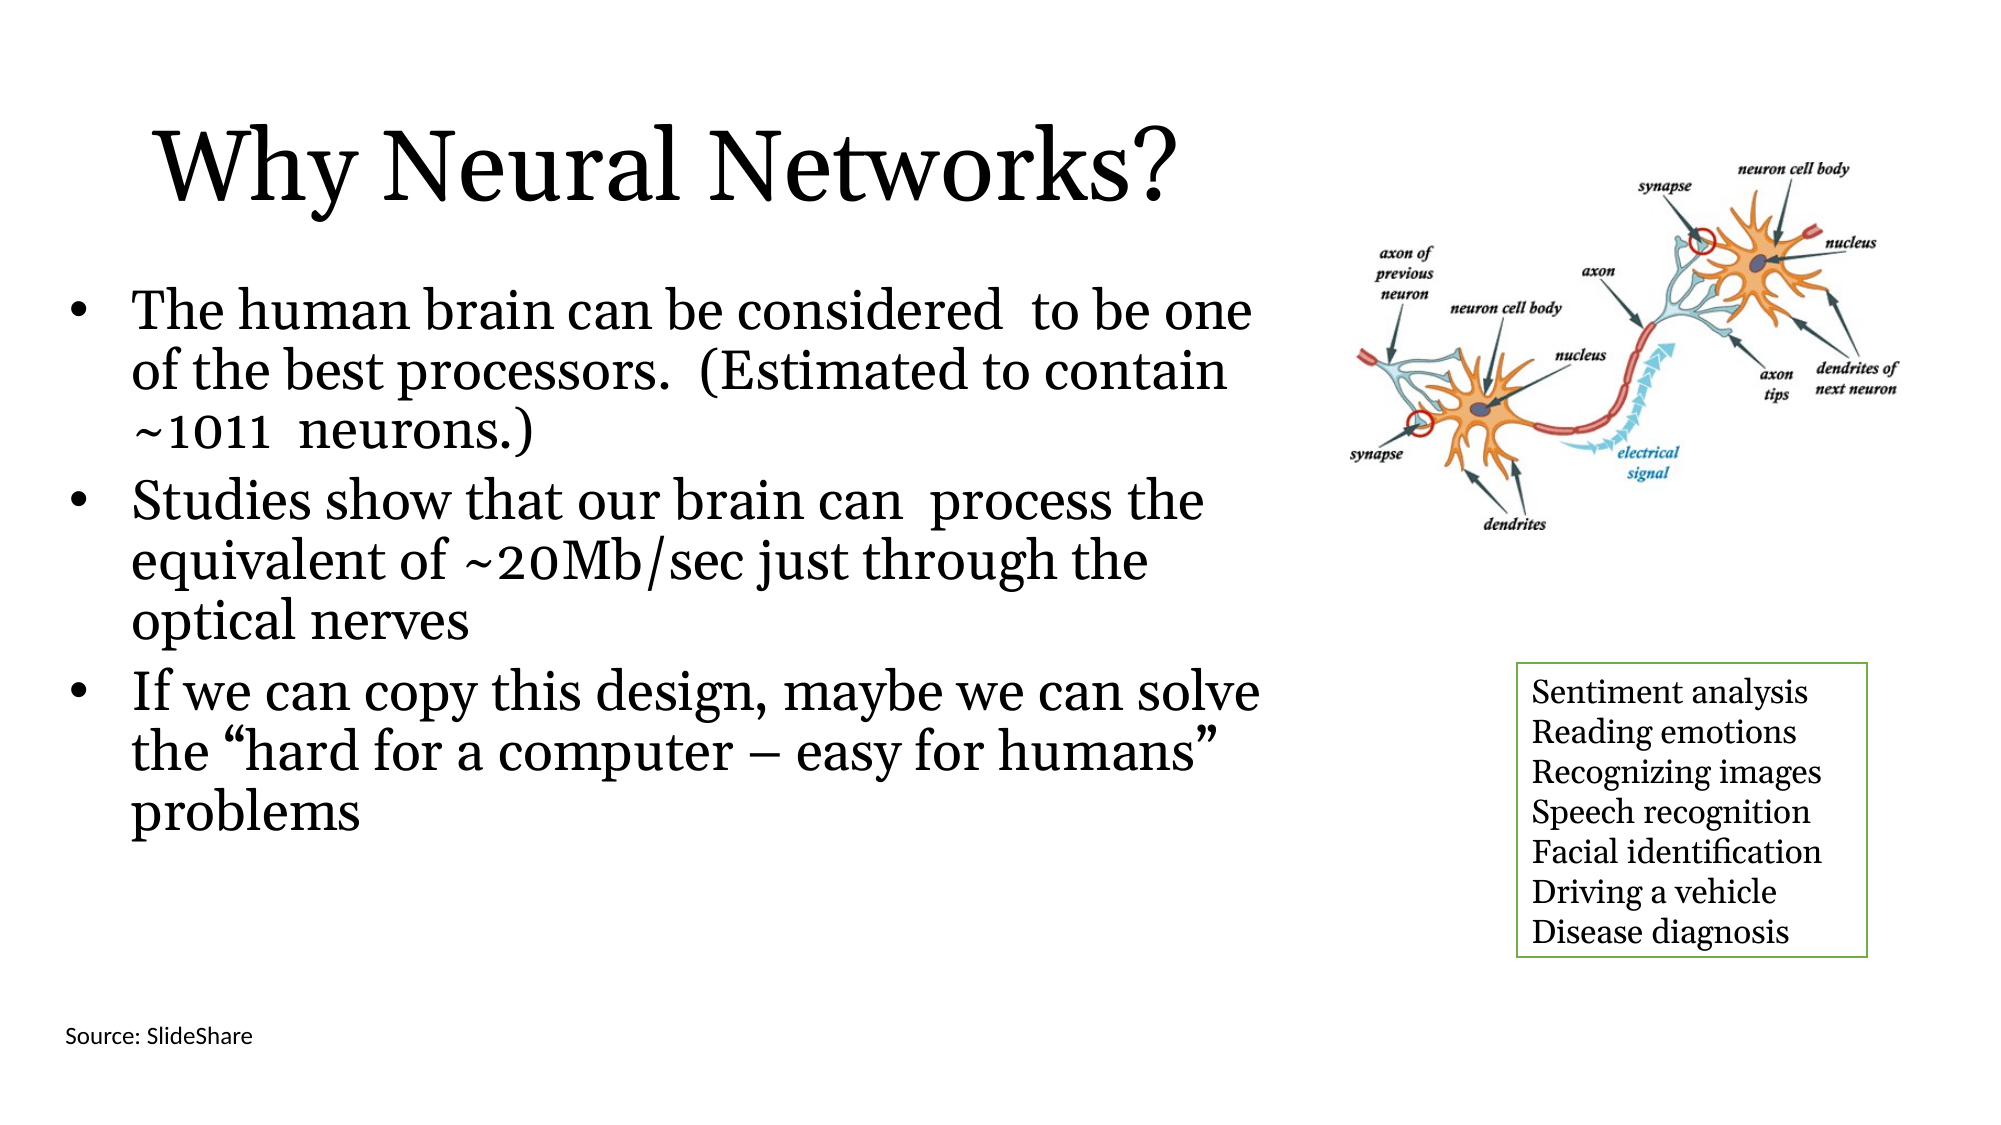

# Why Neural Networks?

The human brain can be considered  to be one of the best processors.  (Estimated to contain ~1011  neurons.)
Studies show that our brain can  process the equivalent of ~20Mb/sec just through the optical nerves
If we can copy this design, maybe we can solve the “hard for a computer – easy for humans” problems
Sentiment analysis
Reading emotions
Recognizing images
Speech recognition
Facial identification
Driving a vehicle
Disease diagnosis
Source: SlideShare